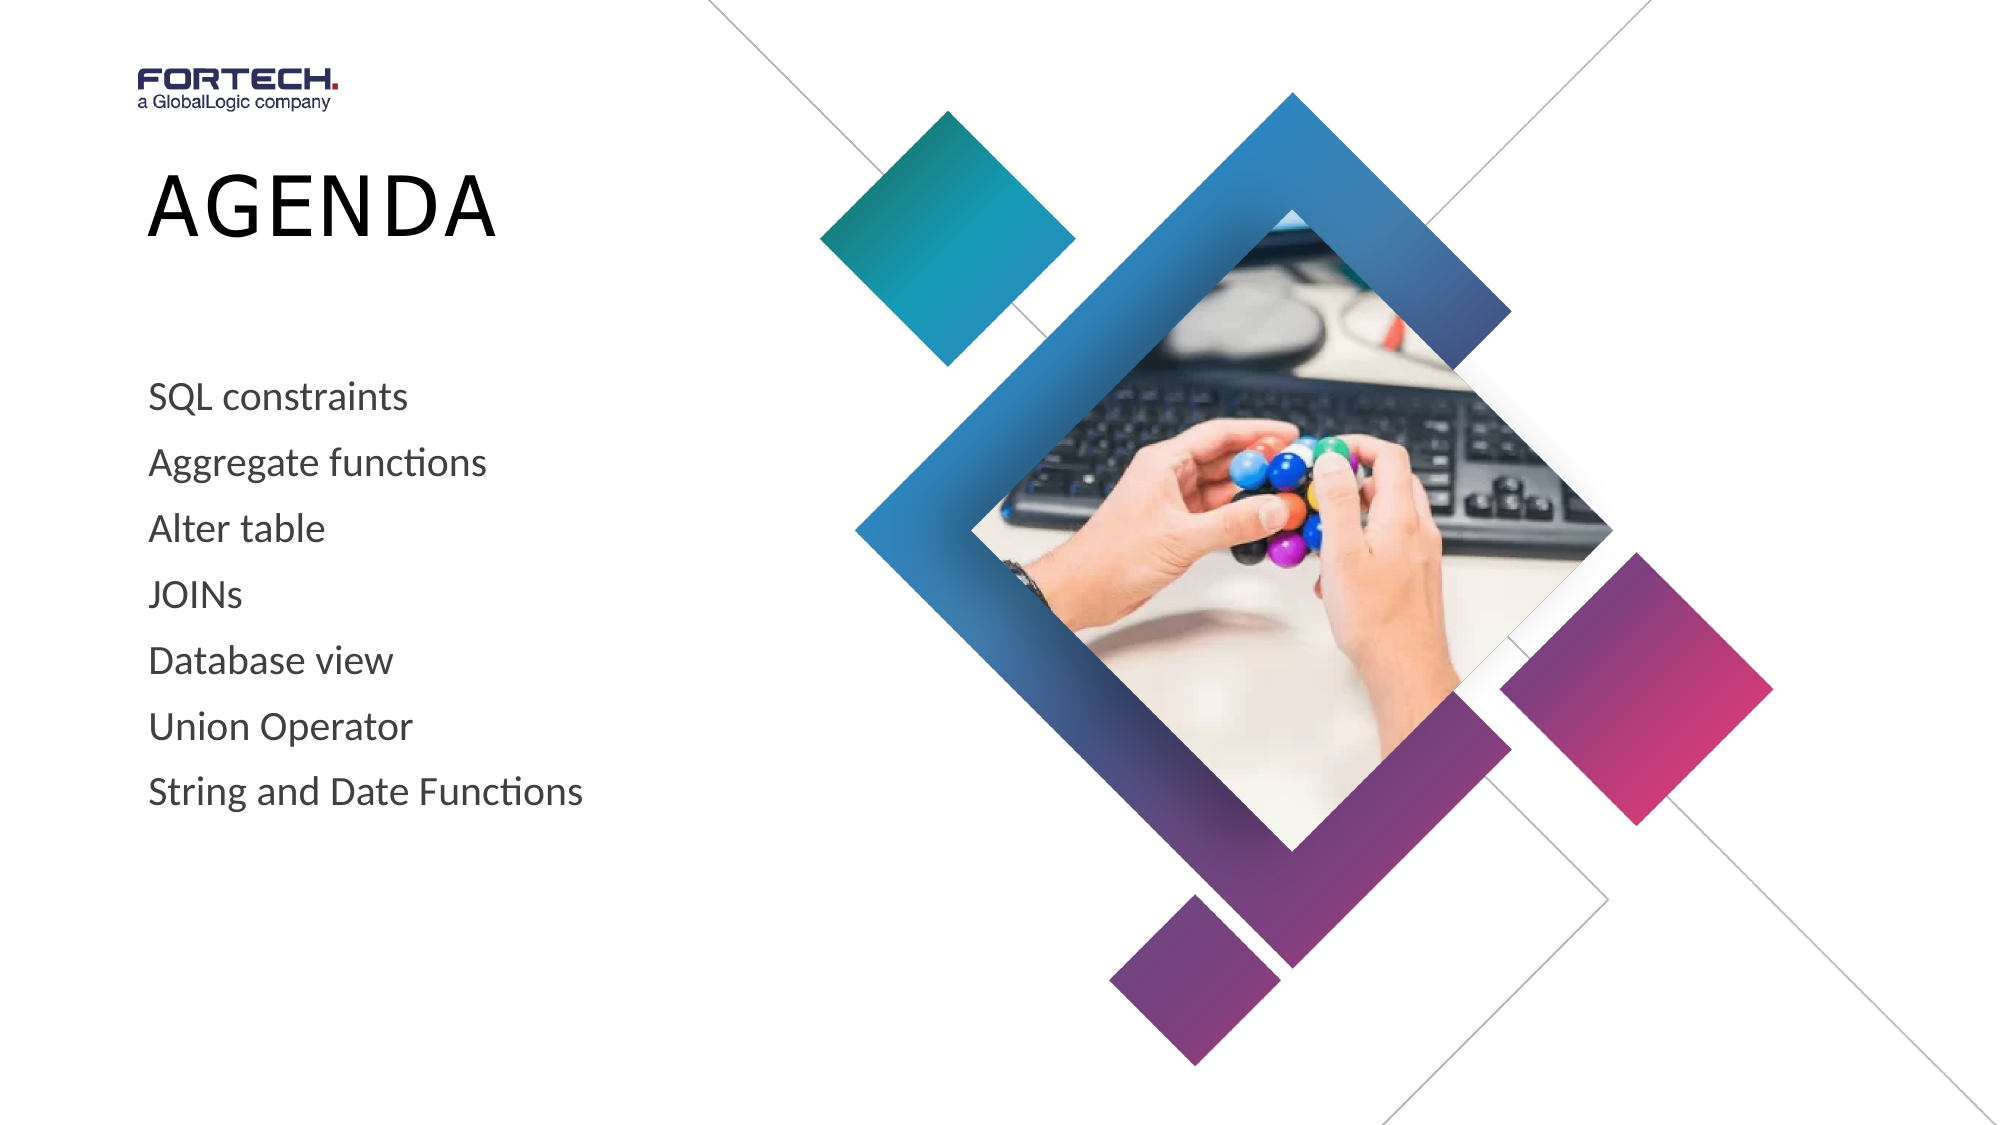

# AGENDA
SQL constraints
Aggregate functions
Alter table
JOINs
Database view
Union Operator
String and Date Functions